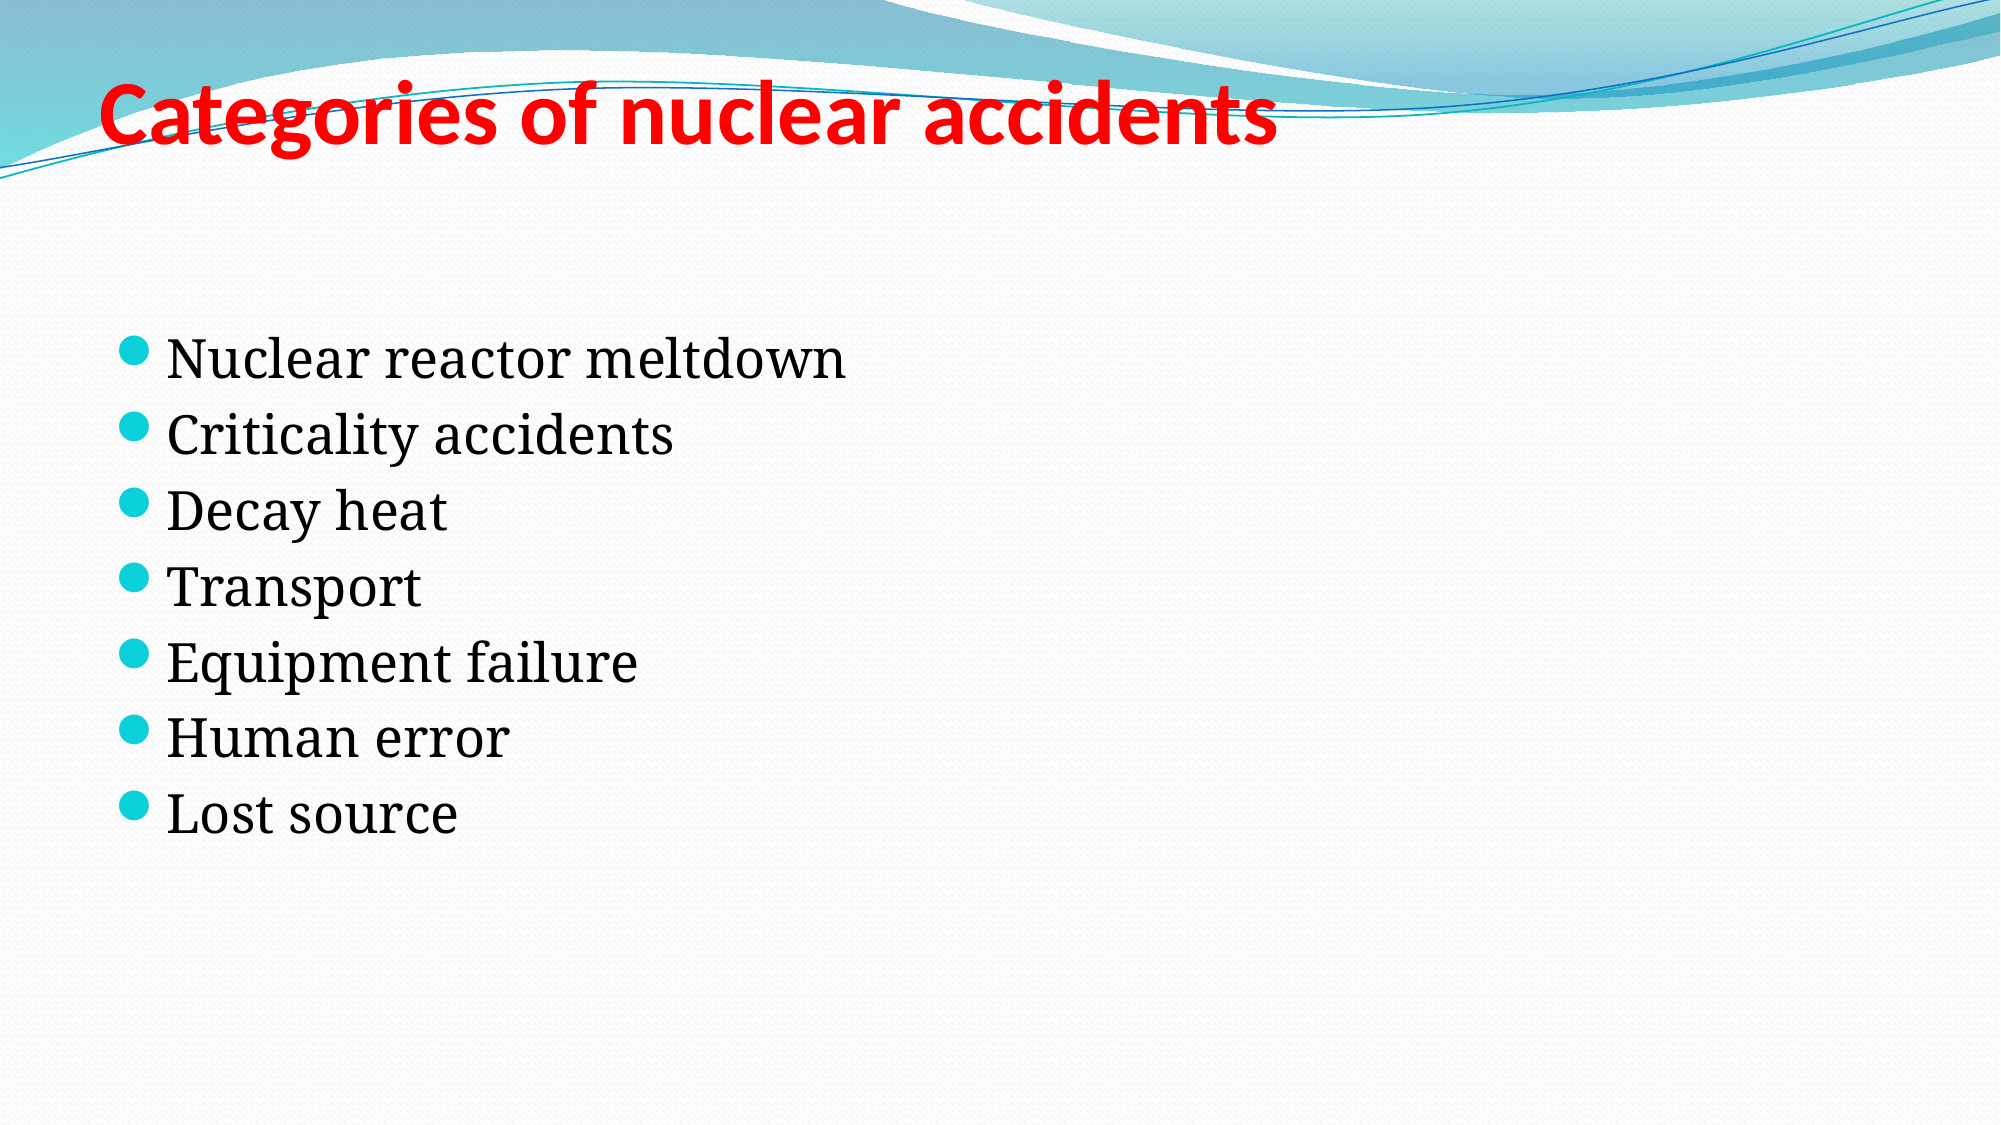

# Categories of nuclear accidents
Nuclear reactor meltdown
Criticality accidents
Decay heat
Transport
Equipment failure
Human error
Lost source